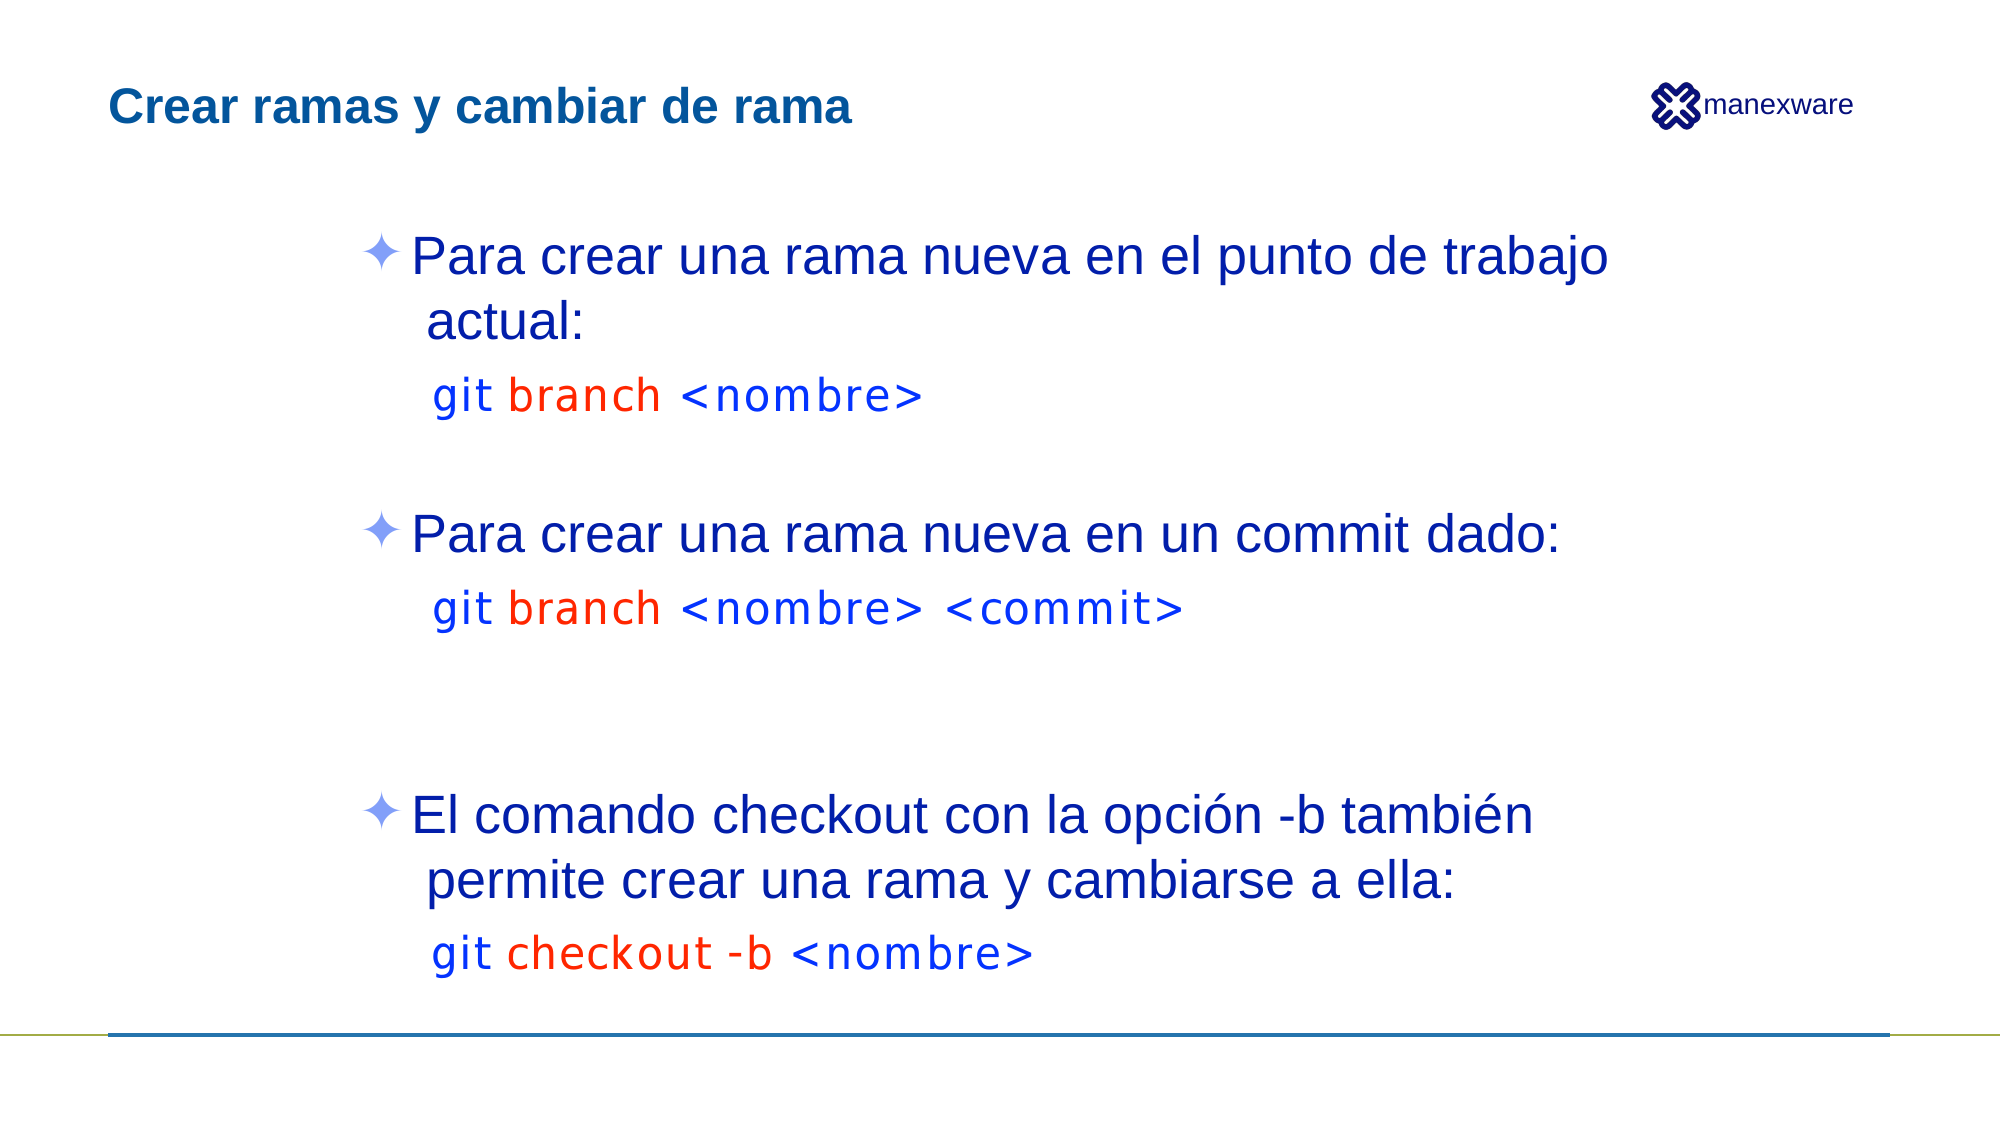

# Crear ramas y cambiar de rama
Para crear una rama nueva en el punto de trabajo  actual:
git branch <nombre>

Para crear una rama nueva en un commit dado:
git branch <nombre> <commit>

El comando checkout con la opción -b también  permite crear una rama y cambiarse a ella:
git checkout -b <nombre>